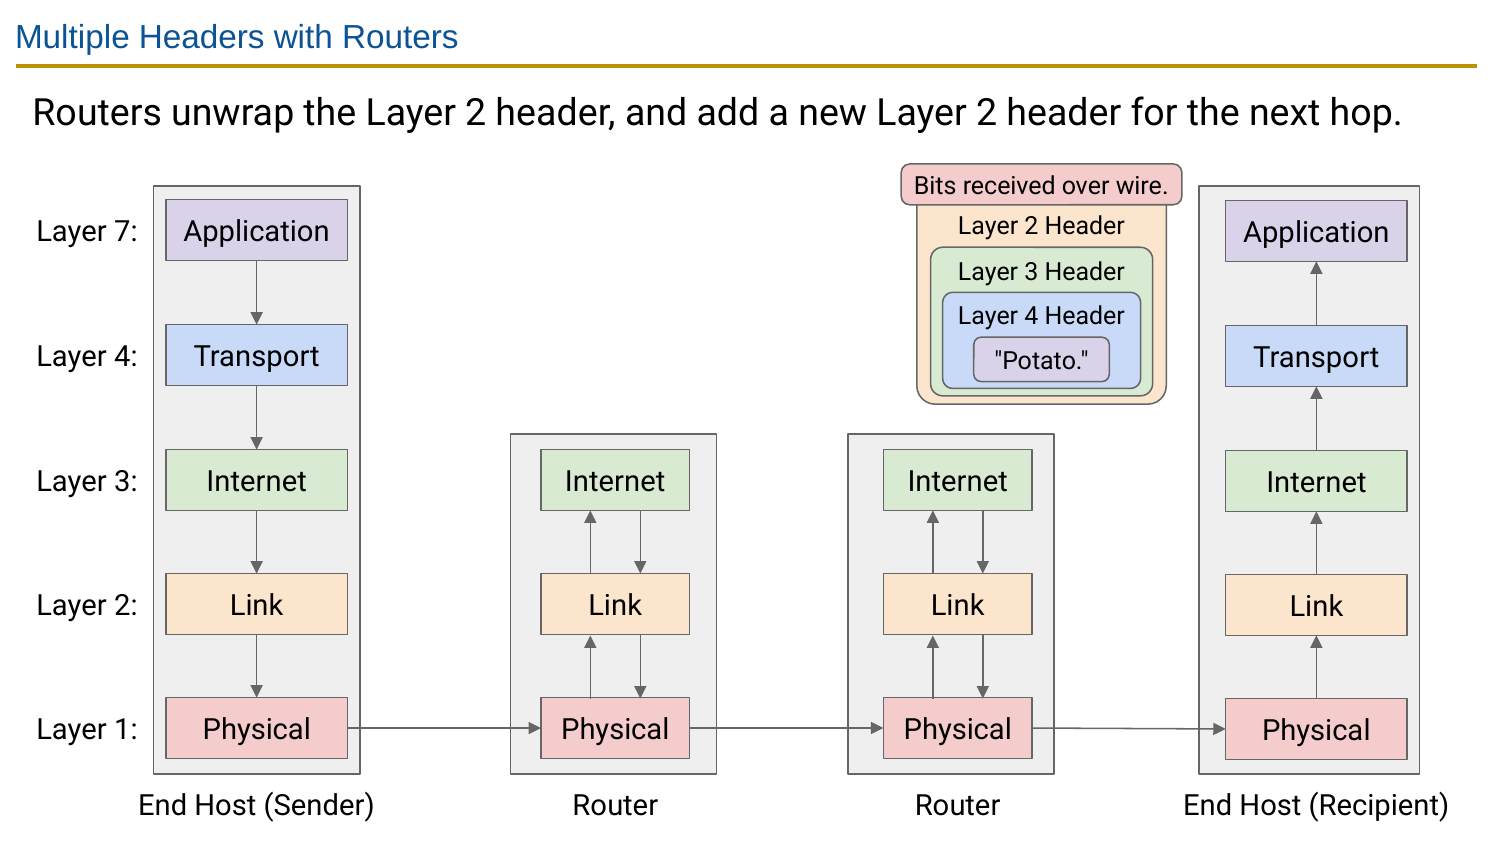

# Multiple Headers with Routers
Routers unwrap the Layer 2 header, and add a new Layer 2 header for the next hop.
Bits received over wire.

Layer 2 Header

Application
Application
Layer 7:
Layer 3 Header
Layer 4 Header
Transport
Transport
Layer 4:
"Potato."

Internet
Internet
Internet
Internet
Layer 3:
Link
Link
Link
Link
Layer 2:
Physical
Physical
Physical
Physical
Layer 1:
End Host (Sender)
Router
Router
End Host (Recipient)